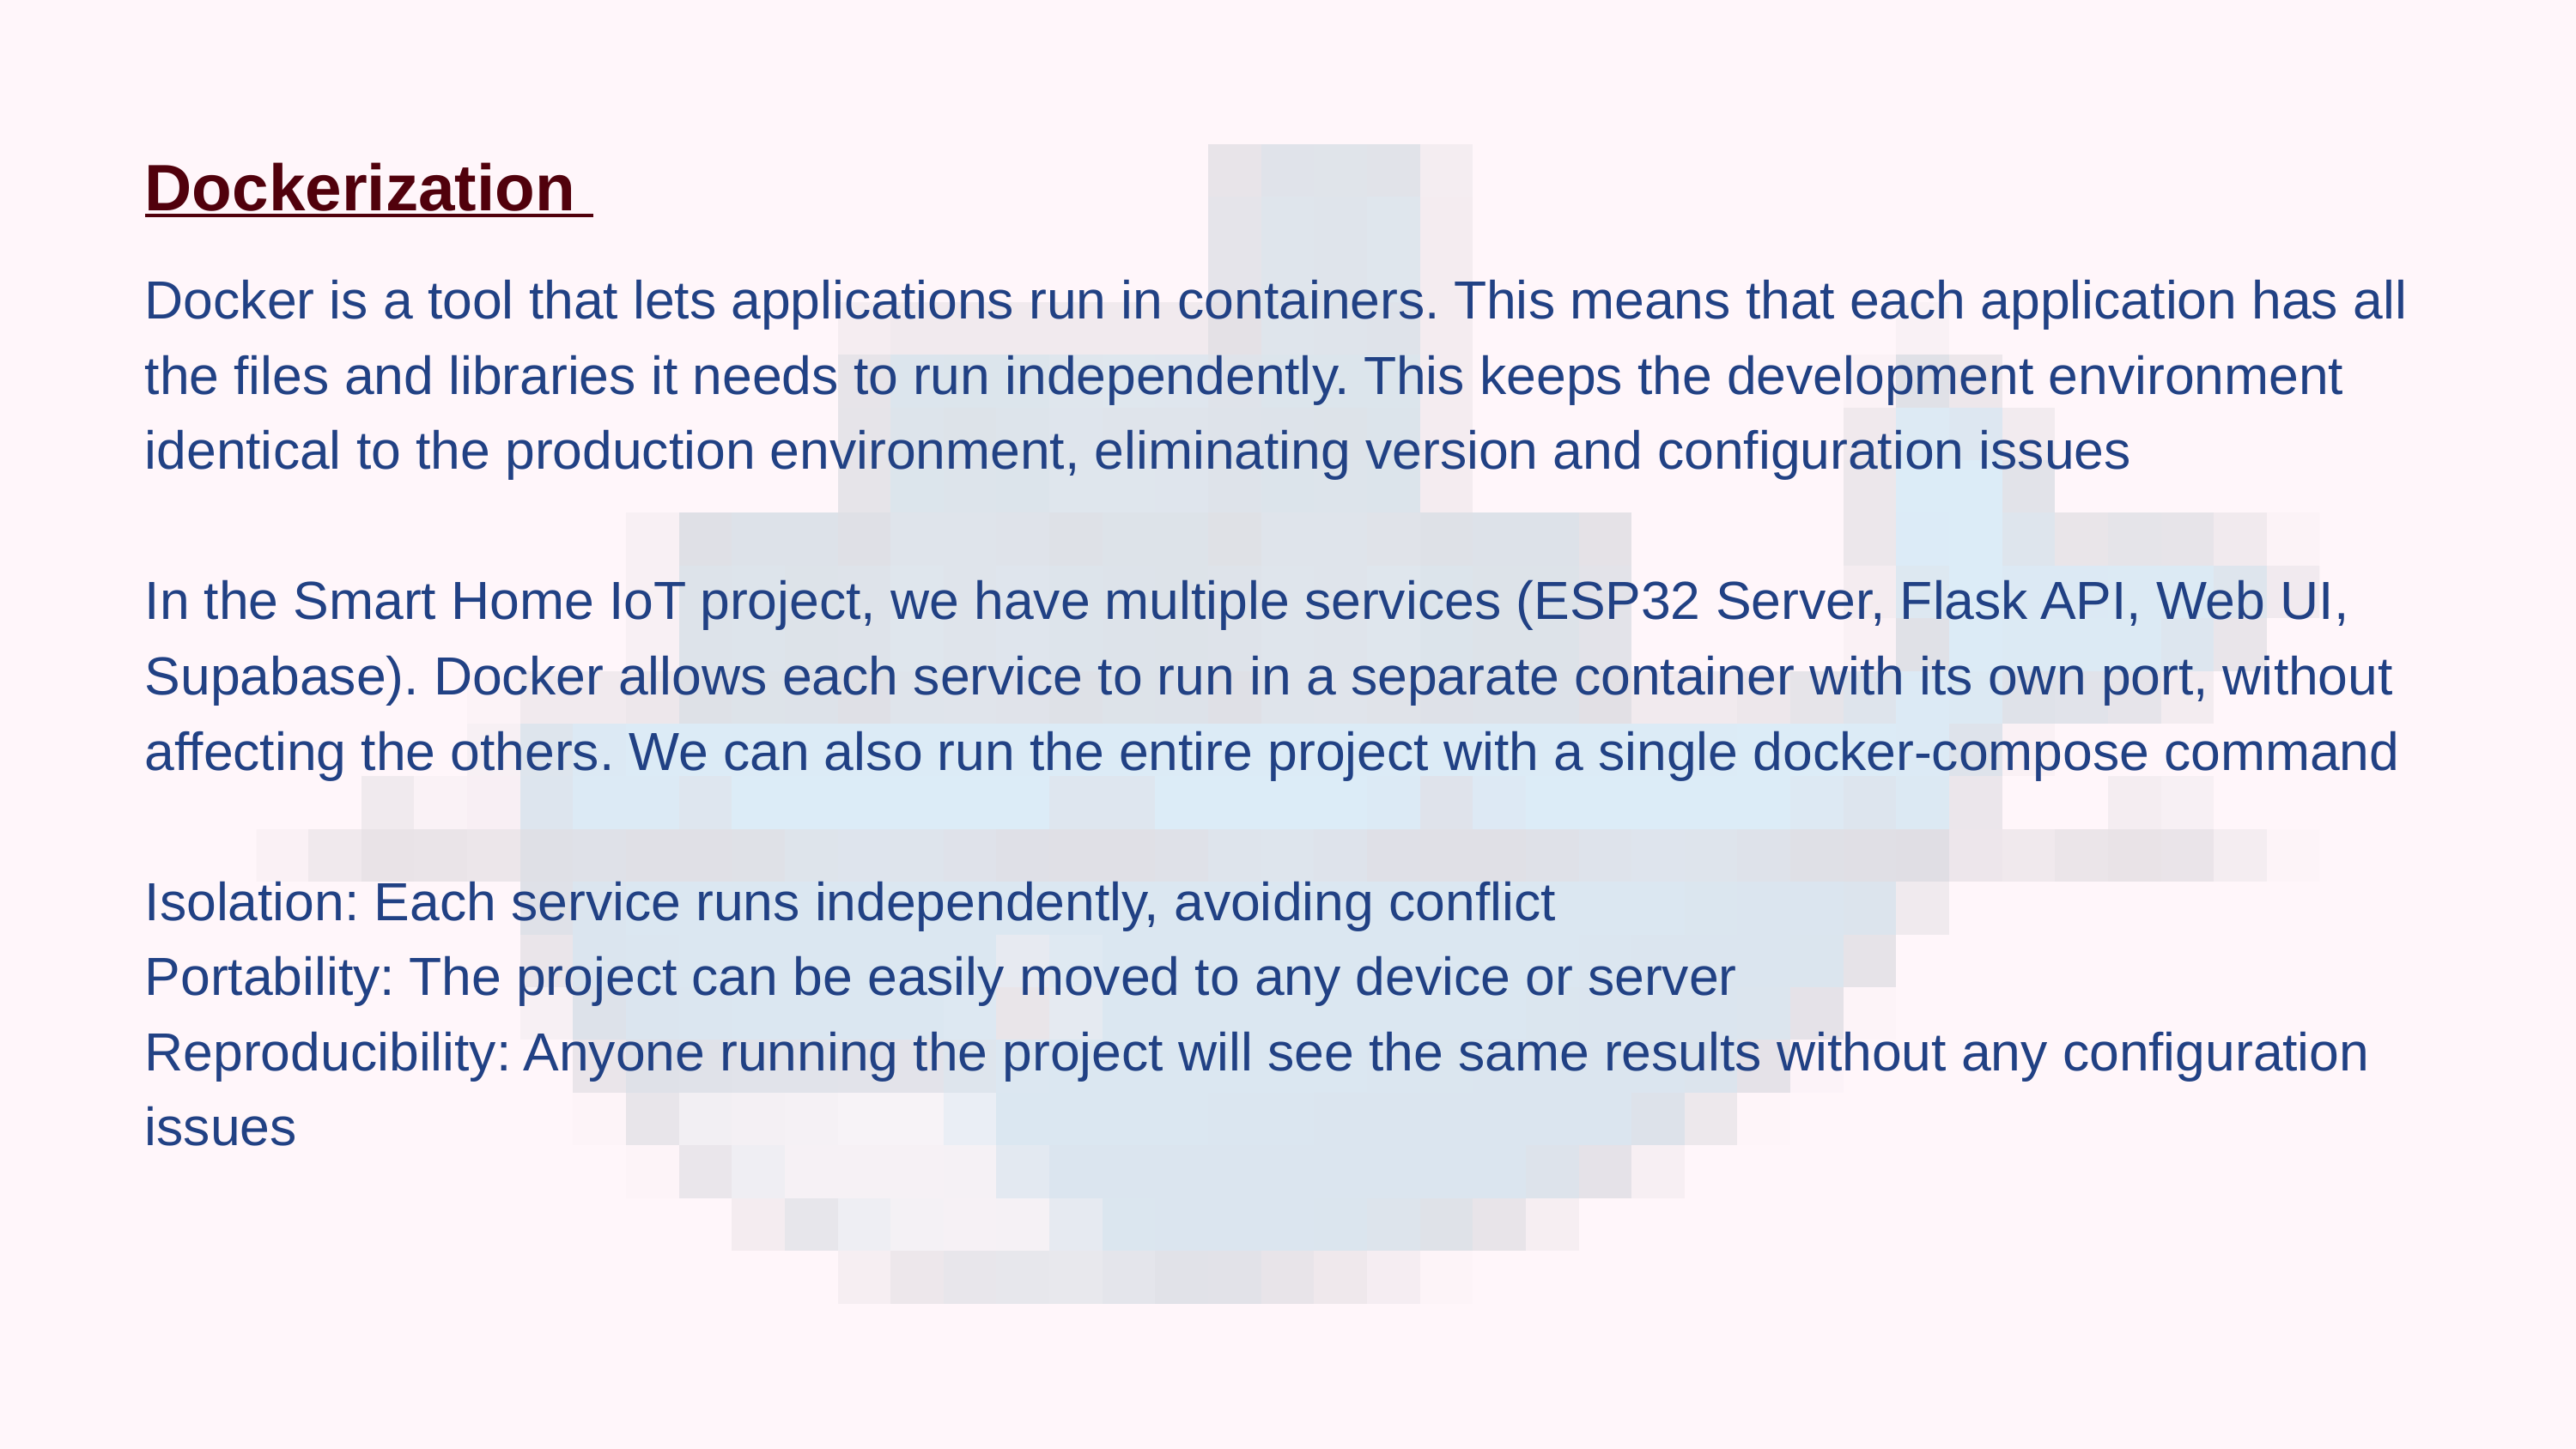

Dockerization

Docker is a tool that lets applications run in containers. This means that each application has all the files and libraries it needs to run independently. This keeps the development environment identical to the production environment, eliminating version and configuration issues

In the Smart Home IoT project, we have multiple services (ESP32 Server, Flask API, Web UI, Supabase). Docker allows each service to run in a separate container with its own port, without affecting the others. We can also run the entire project with a single docker-compose command

Isolation: Each service runs independently, avoiding conflict
Portability: The project can be easily moved to any device or server
Reproducibility: Anyone running the project will see the same results without any configuration issues